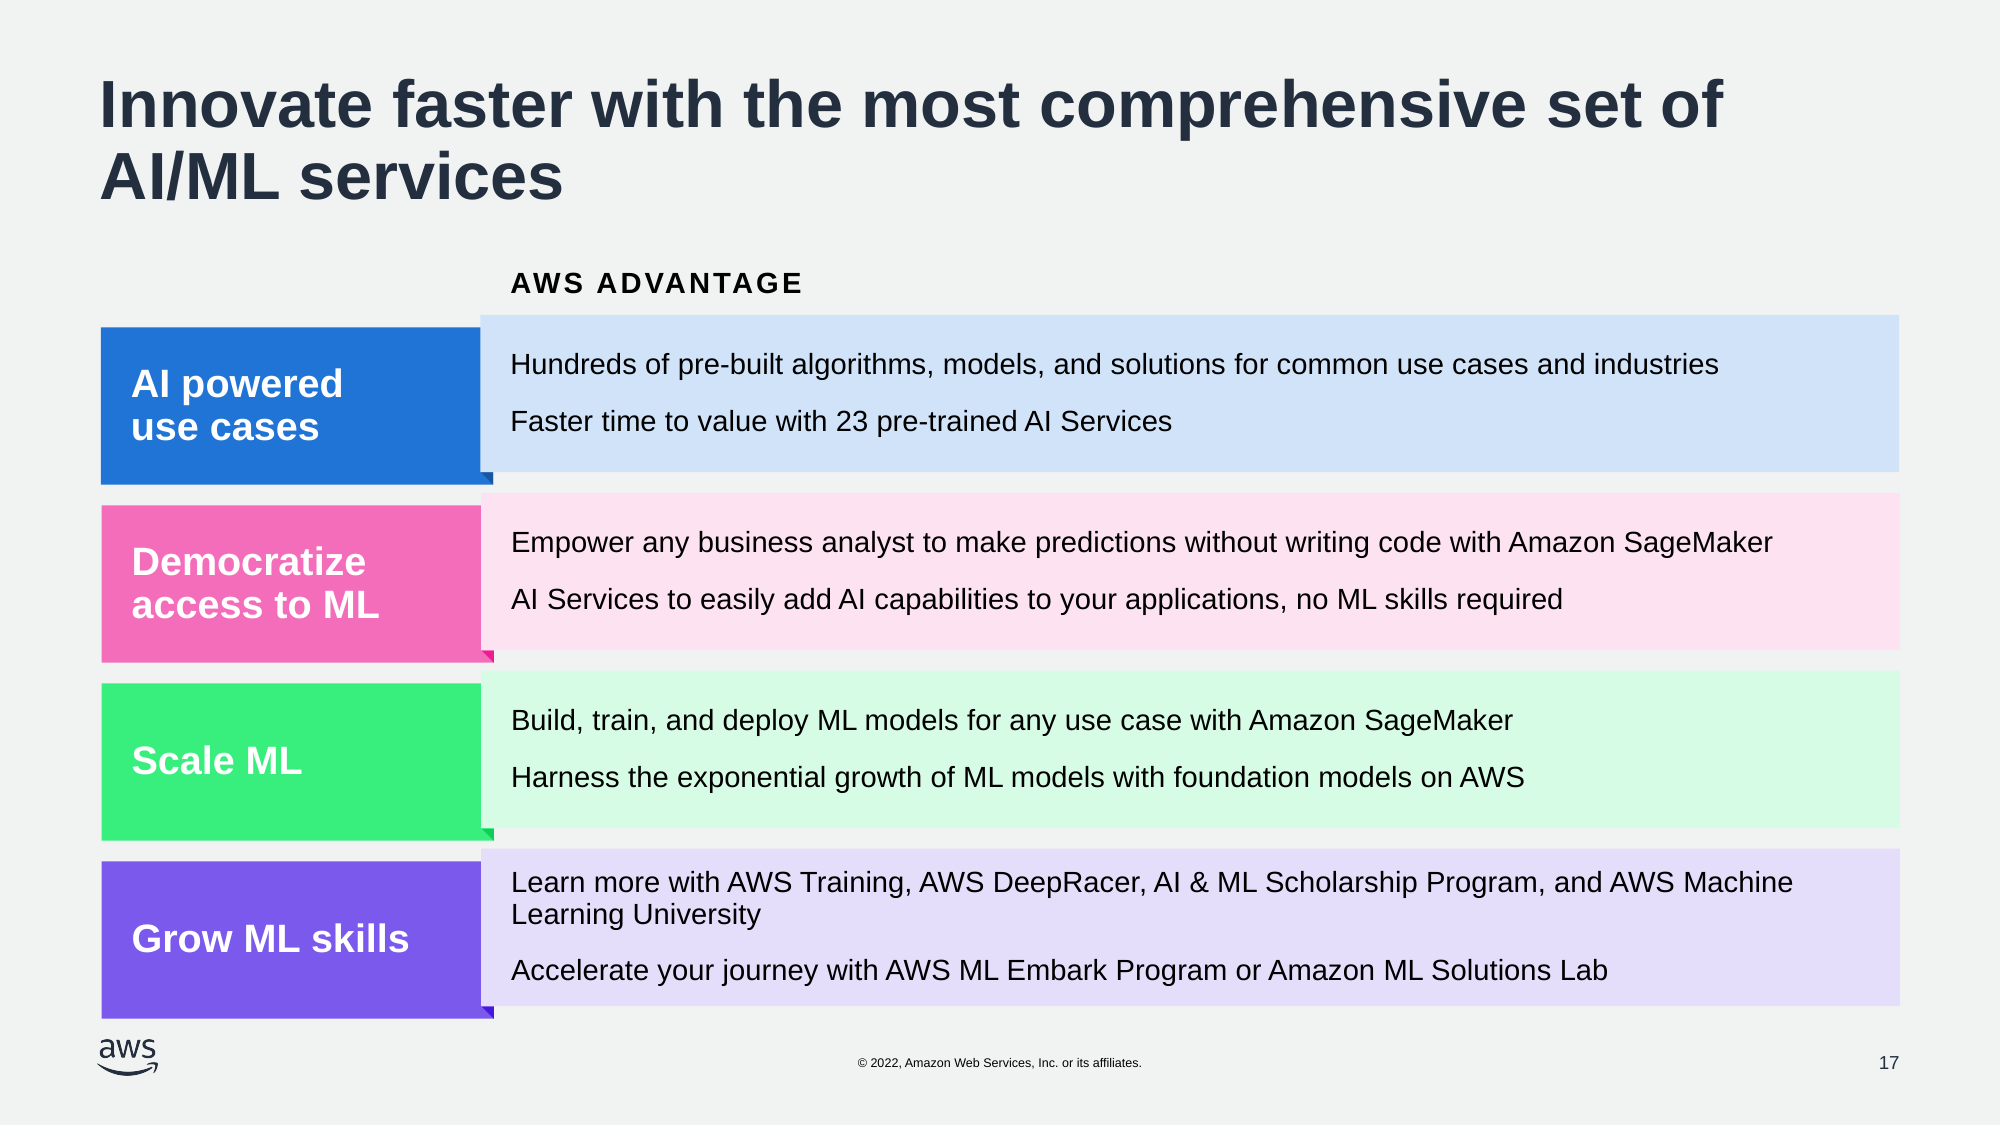

# Innovate faster with the most comprehensive set of AI/ML services
AWS ADVANTAGE
Hundreds of pre-built algorithms, models, and solutions for common use cases and industries
Faster time to value with 23 pre-trained AI Services
AI powered
use cases

Empower any business analyst to make predictions without writing code with Amazon SageMaker
AI Services to easily add AI capabilities to your applications, no ML skills required
Democratize access to ML

Build, train, and deploy ML models for any use case with Amazon SageMaker
Harness the exponential growth of ML models with foundation models on AWS
Scale ML

Learn more with AWS Training, AWS DeepRacer, AI & ML Scholarship Program, and AWS Machine Learning University
Accelerate your journey with AWS ML Embark Program or Amazon ML Solutions Lab
Grow ML skills